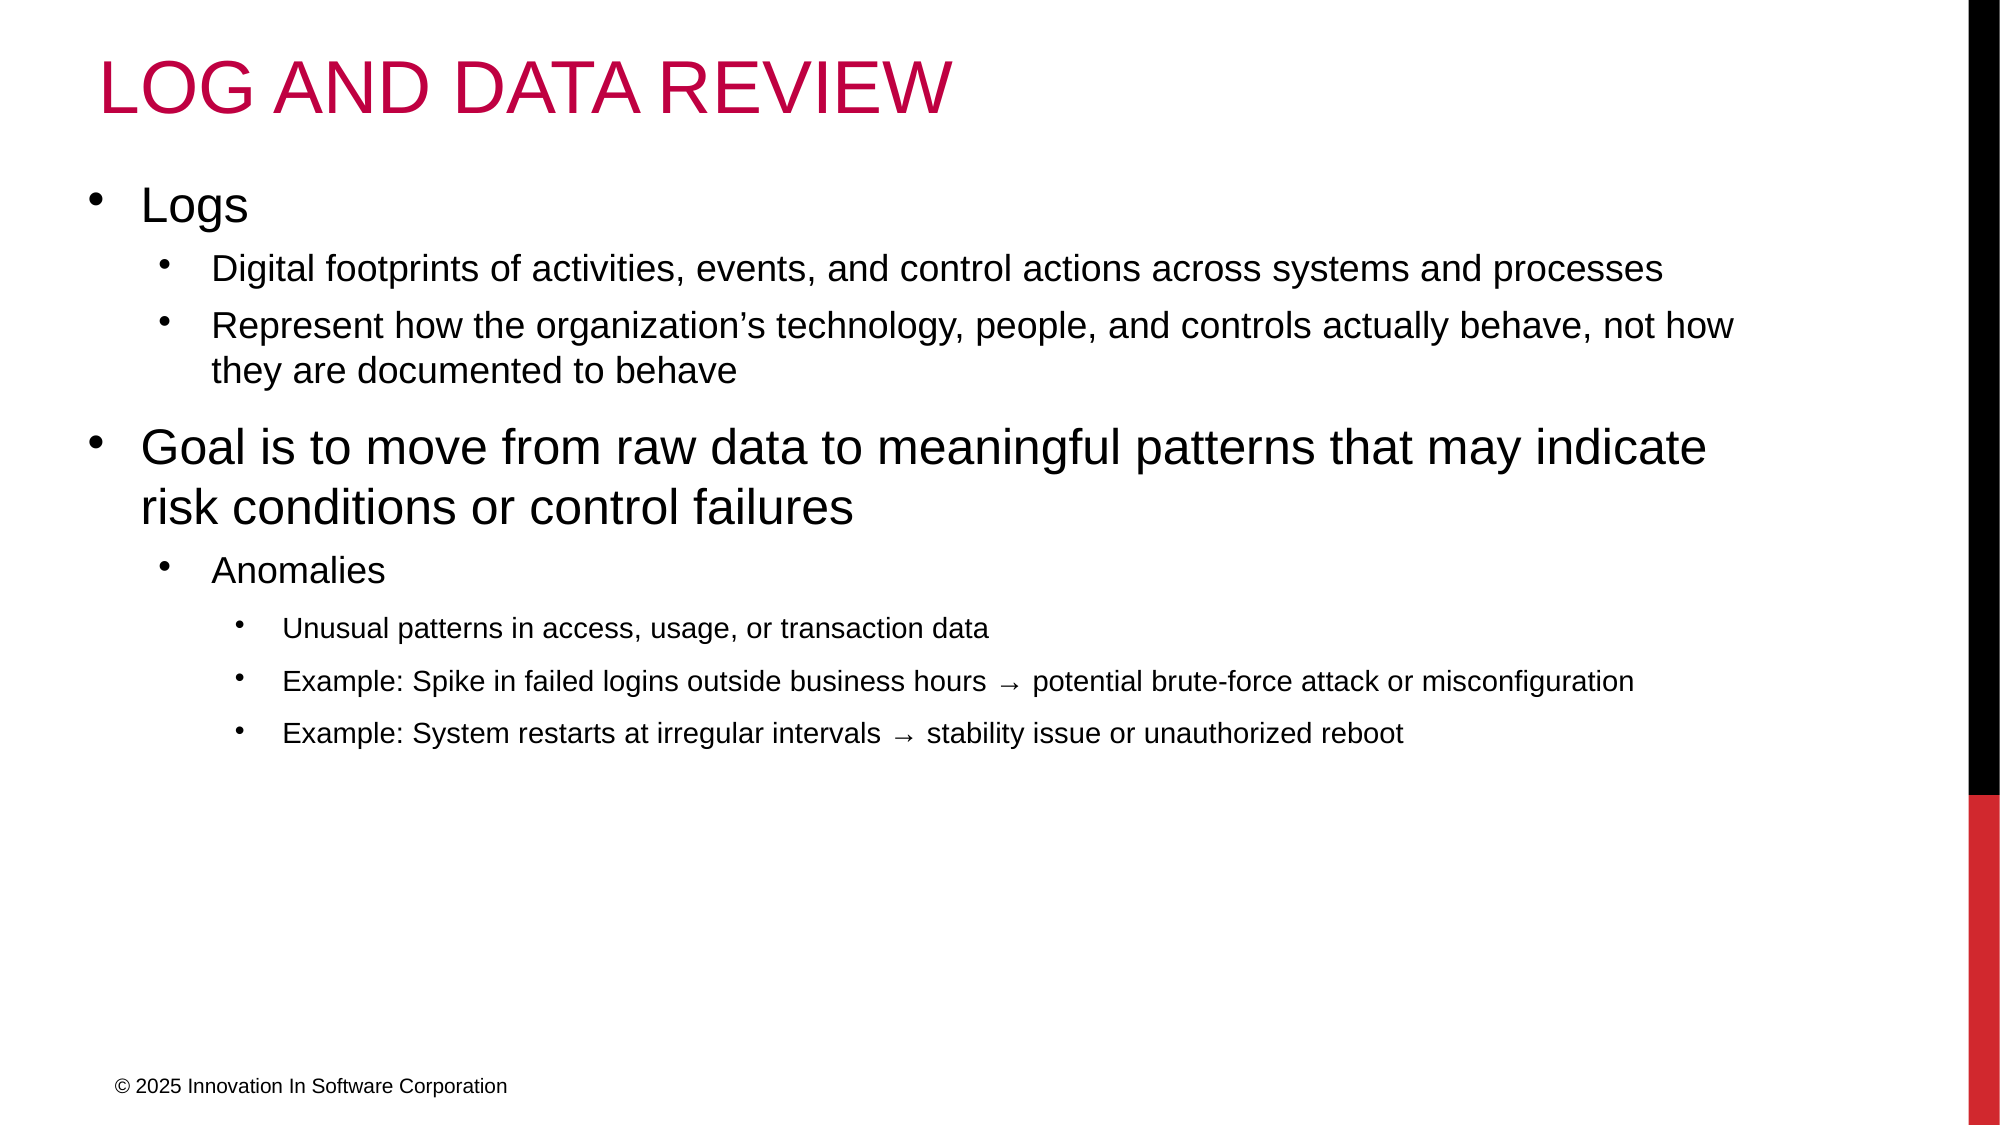

# Log and Data Review
Logs
Digital footprints of activities, events, and control actions across systems and processes
Represent how the organization’s technology, people, and controls actually behave, not how they are documented to behave
Goal is to move from raw data to meaningful patterns that may indicate risk conditions or control failures
Anomalies
Unusual patterns in access, usage, or transaction data
Example: Spike in failed logins outside business hours → potential brute-force attack or misconfiguration
Example: System restarts at irregular intervals → stability issue or unauthorized reboot

© 2025 Innovation In Software Corporation